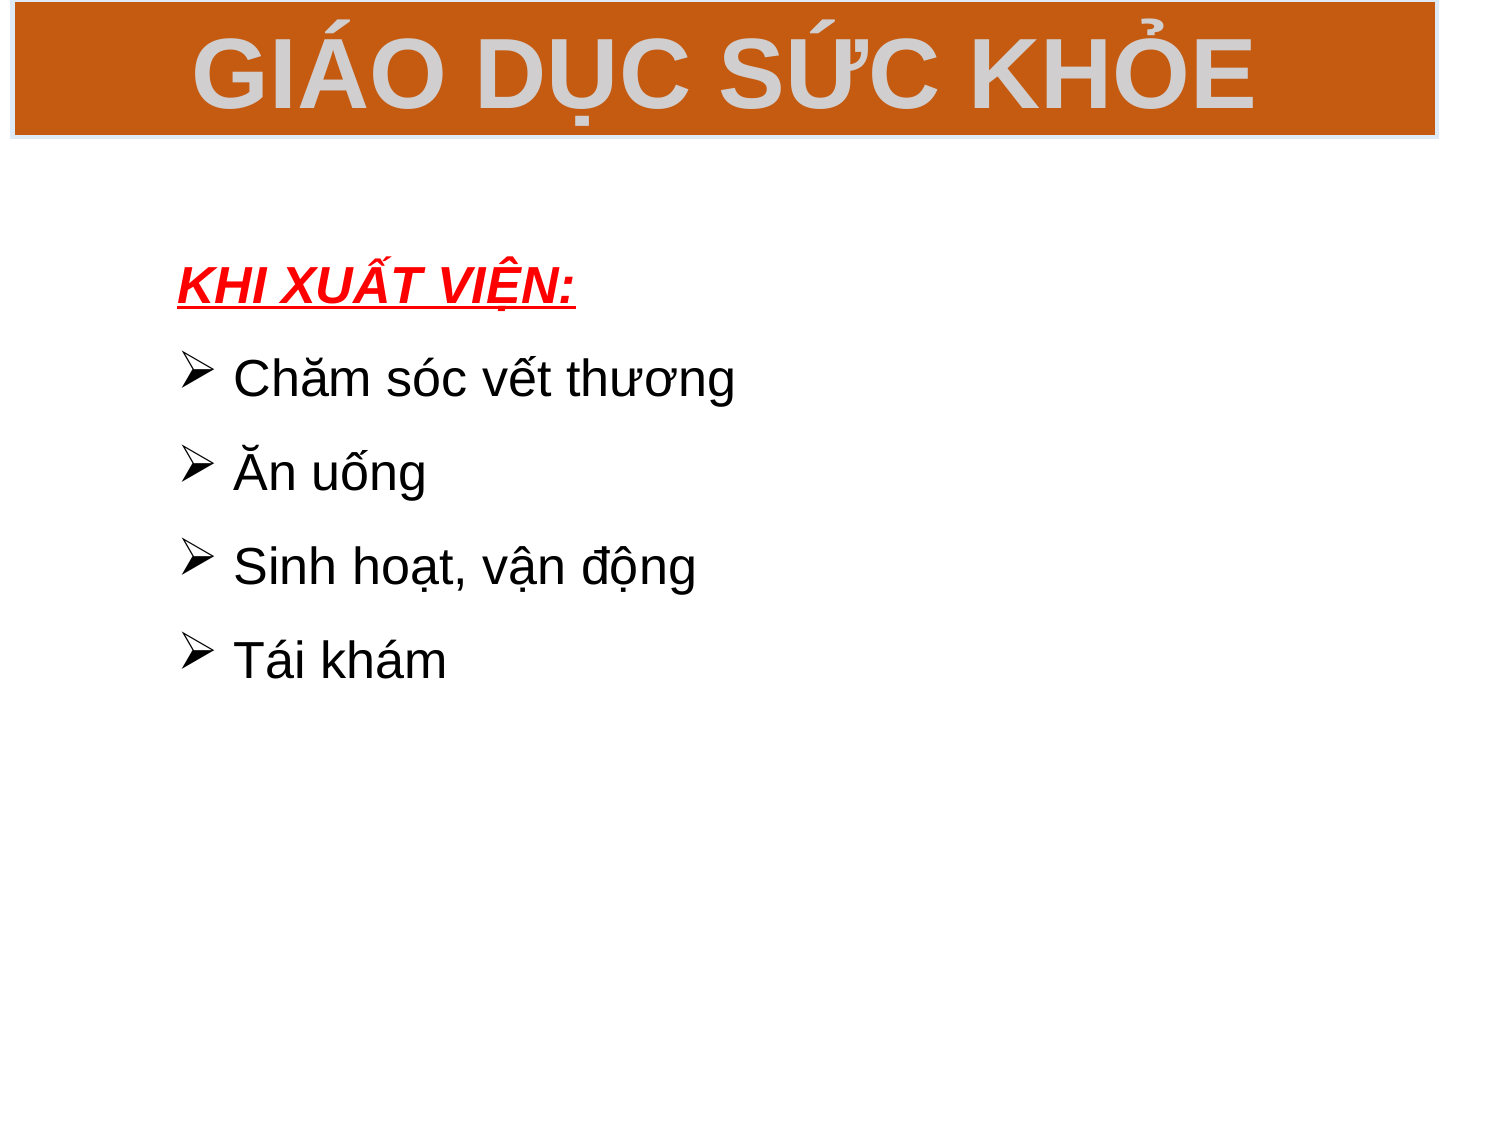

Giáo dục sức khỏe
KHI XUẤT VIỆN:
Chăm sóc vết thương
Ăn uống
Sinh hoạt, vận động
Tái khám